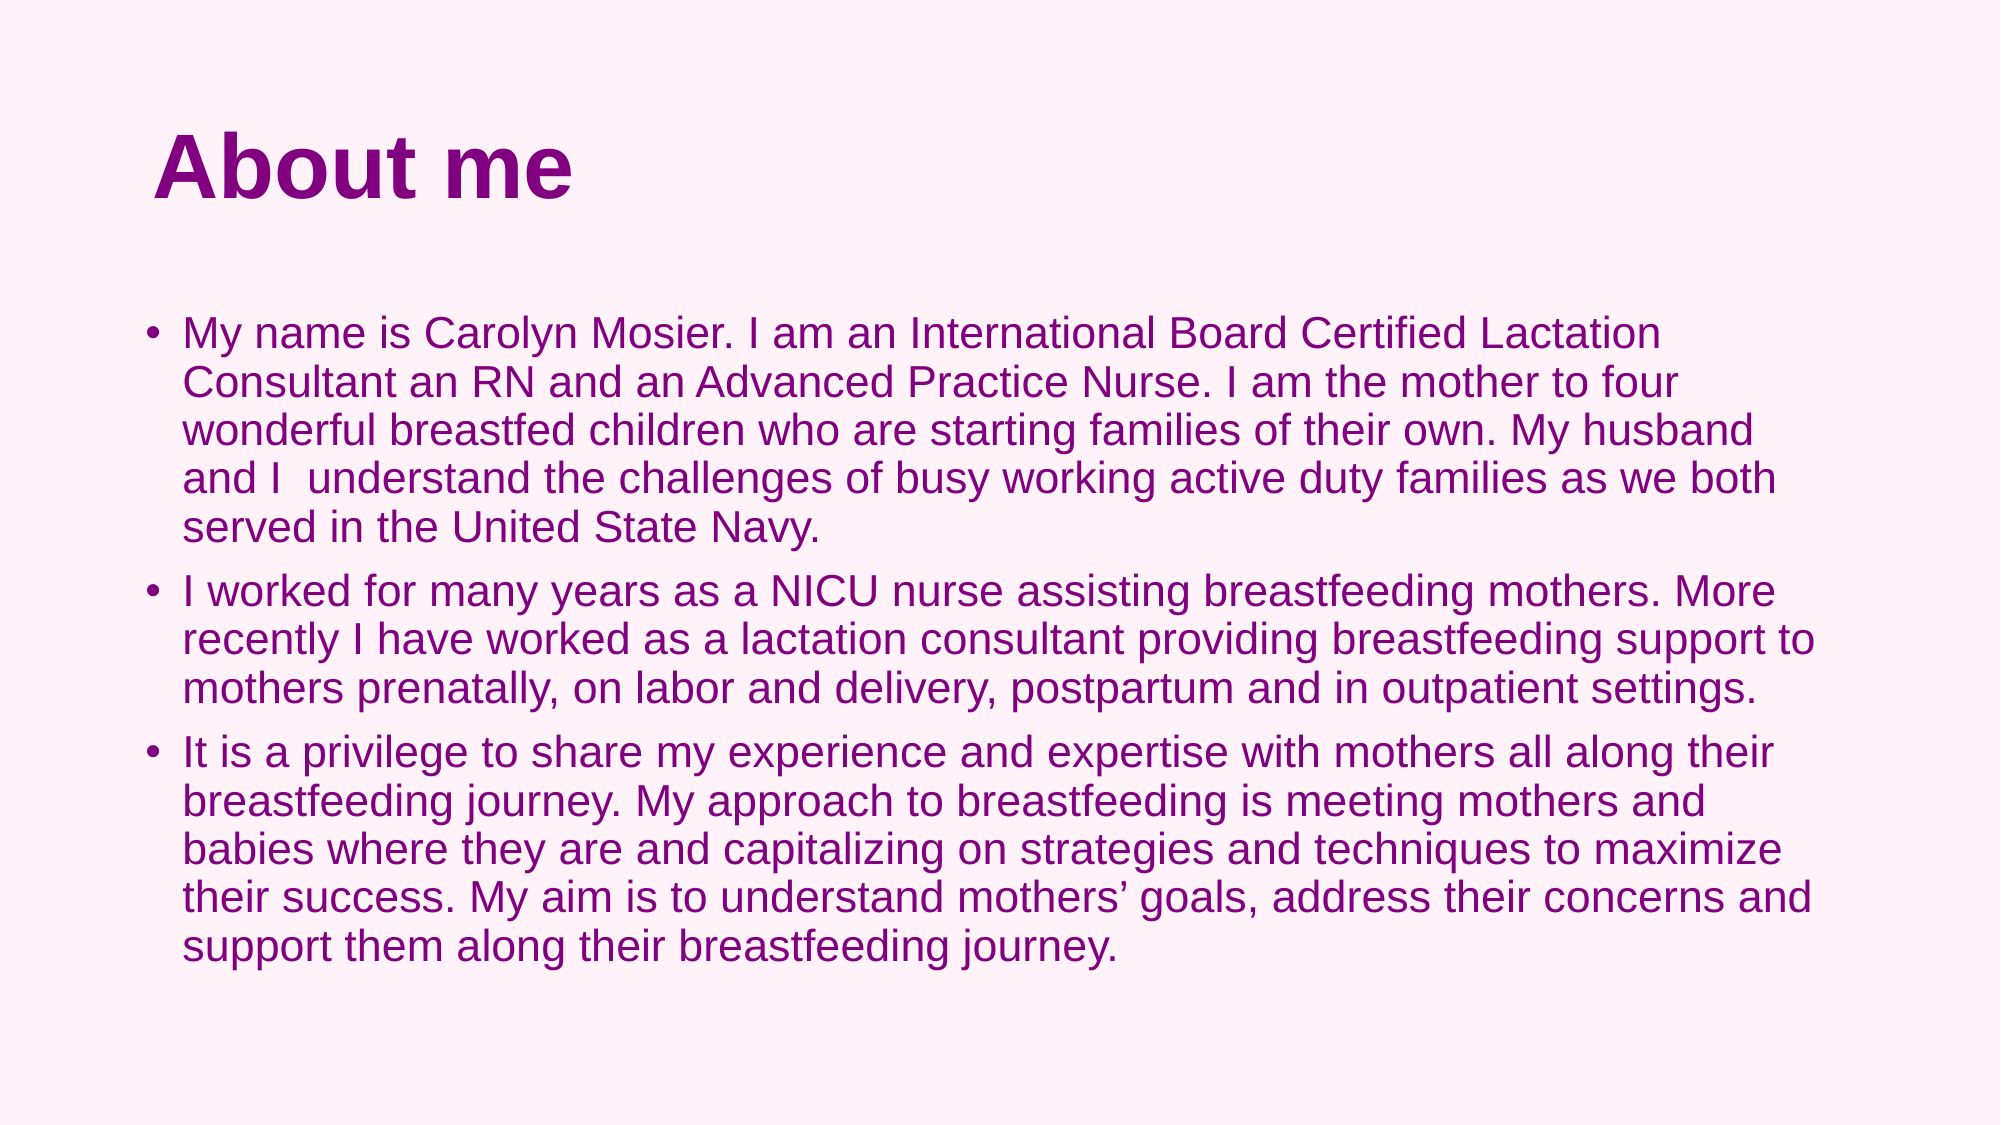

# About me
My name is Carolyn Mosier. I am an International Board Certified Lactation Consultant an RN and an Advanced Practice Nurse. I am the mother to four wonderful breastfed children who are starting families of their own. My husband and I  understand the challenges of busy working active duty families as we both served in the United State Navy.
I worked for many years as a NICU nurse assisting breastfeeding mothers. More recently I have worked as a lactation consultant providing breastfeeding support to mothers prenatally, on labor and delivery, postpartum and in outpatient settings.
It is a privilege to share my experience and expertise with mothers all along their breastfeeding journey. My approach to breastfeeding is meeting mothers and babies where they are and capitalizing on strategies and techniques to maximize their success. My aim is to understand mothers’ goals, address their concerns and support them along their breastfeeding journey.